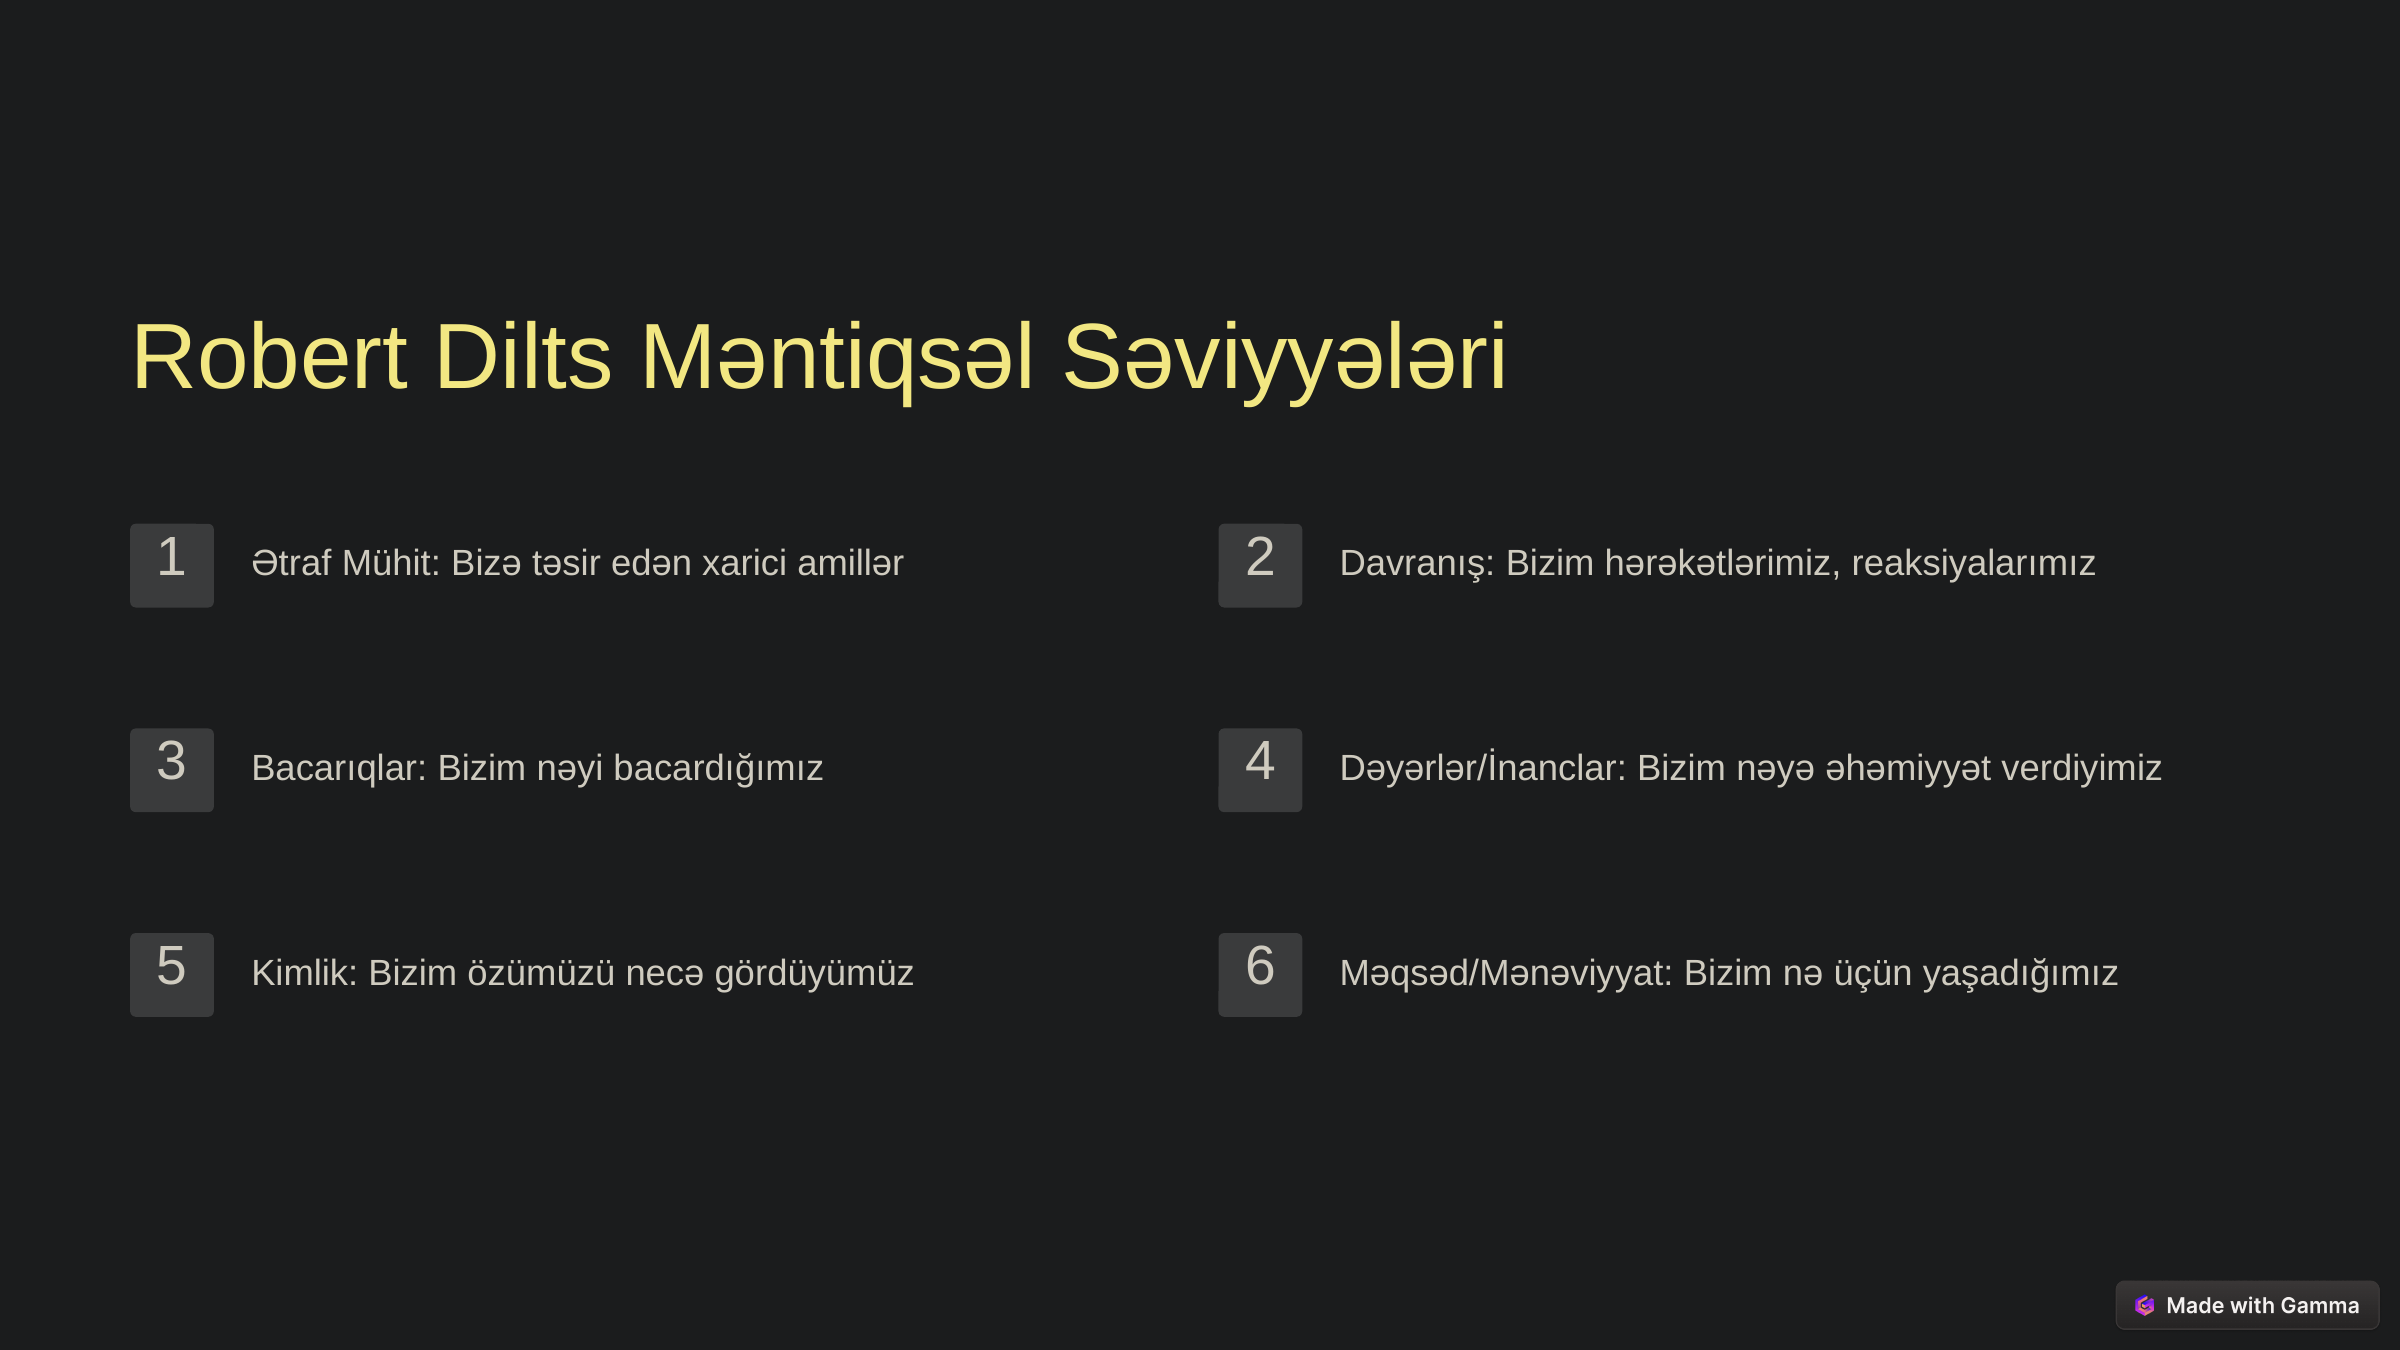

Robert Dilts Məntiqsəl Səviyyələri

Ətraf Mühit: Bizə təsir edən xarici amillər

Davranış: Bizim hərəkətlərimiz, reaksiyalarımız
1
2

Bacarıqlar: Bizim nəyi bacardığımız

Dəyərlər/İnanclar: Bizim nəyə əhəmiyyət verdiyimiz
3
4

Kimlik: Bizim özümüzü necə gördüyümüz

Məqsəd/Mənəviyyat: Bizim nə üçün yaşadığımız
5
6